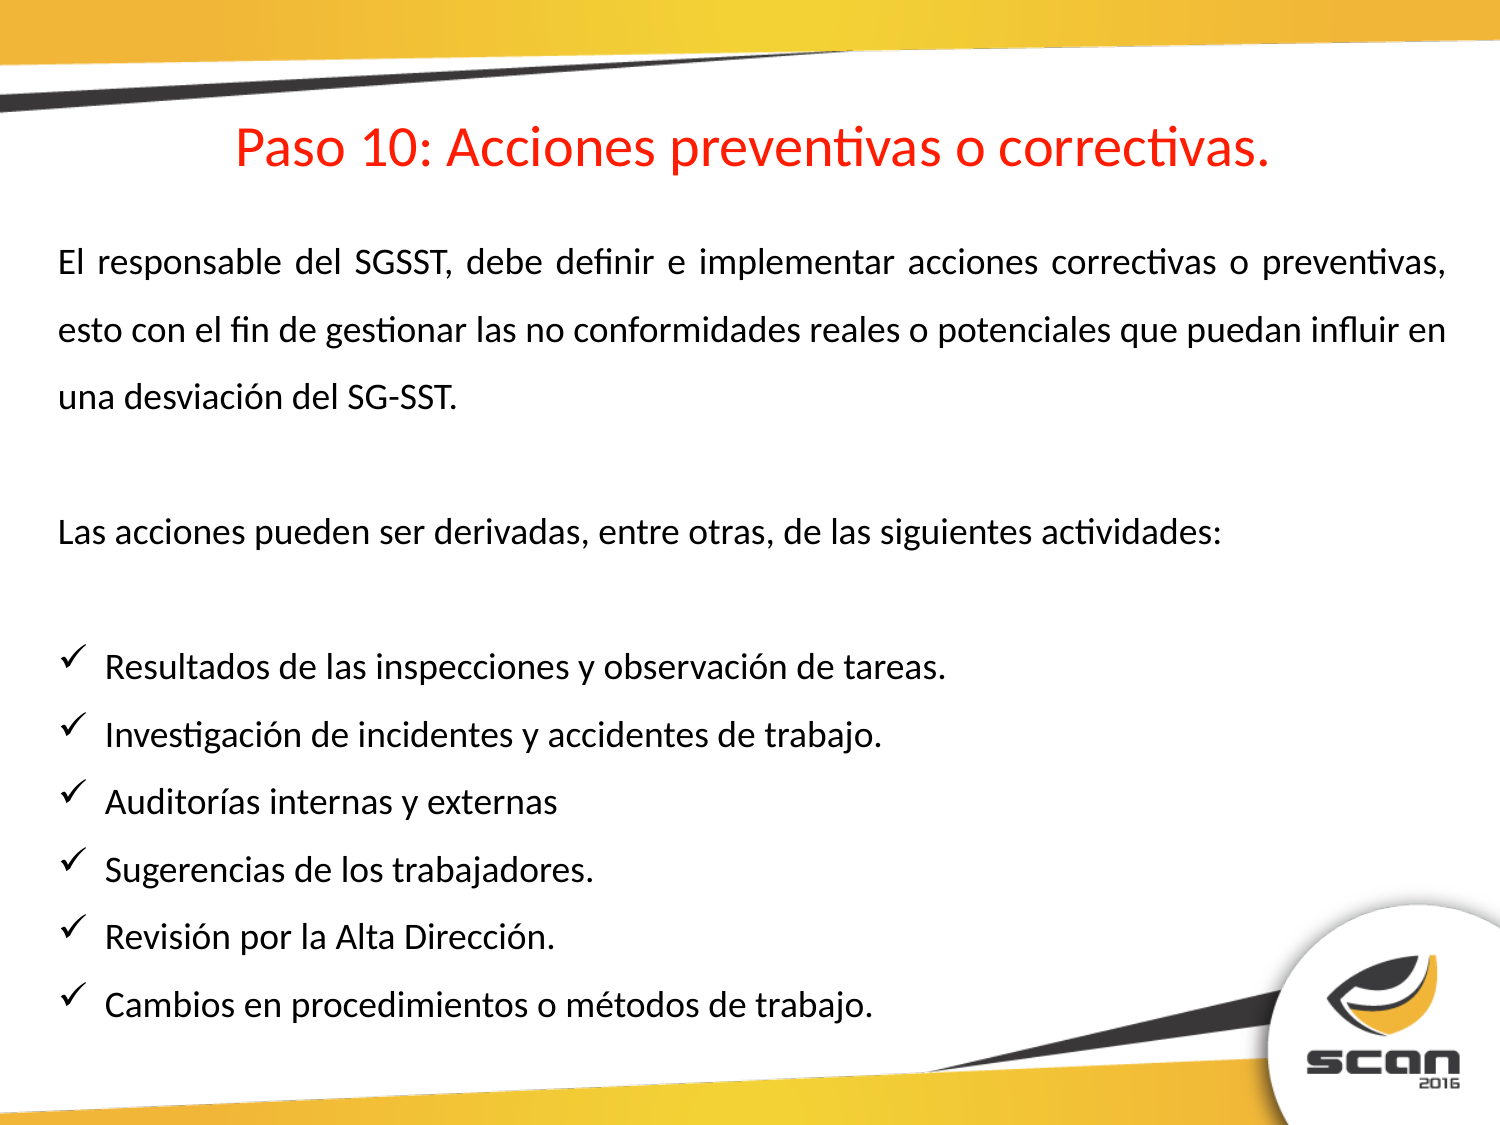

Paso 10: Acciones preventivas o correctivas.
El responsable del SGSST, debe definir e implementar acciones correctivas o preventivas, esto con el fin de gestionar las no conformidades reales o potenciales que puedan influir en una desviación del SG-SST.

Las acciones pueden ser derivadas, entre otras, de las siguientes actividades:

Resultados de las inspecciones y observación de tareas.
Investigación de incidentes y accidentes de trabajo.
Auditorías internas y externas
Sugerencias de los trabajadores.
Revisión por la Alta Dirección.
Cambios en procedimientos o métodos de trabajo.